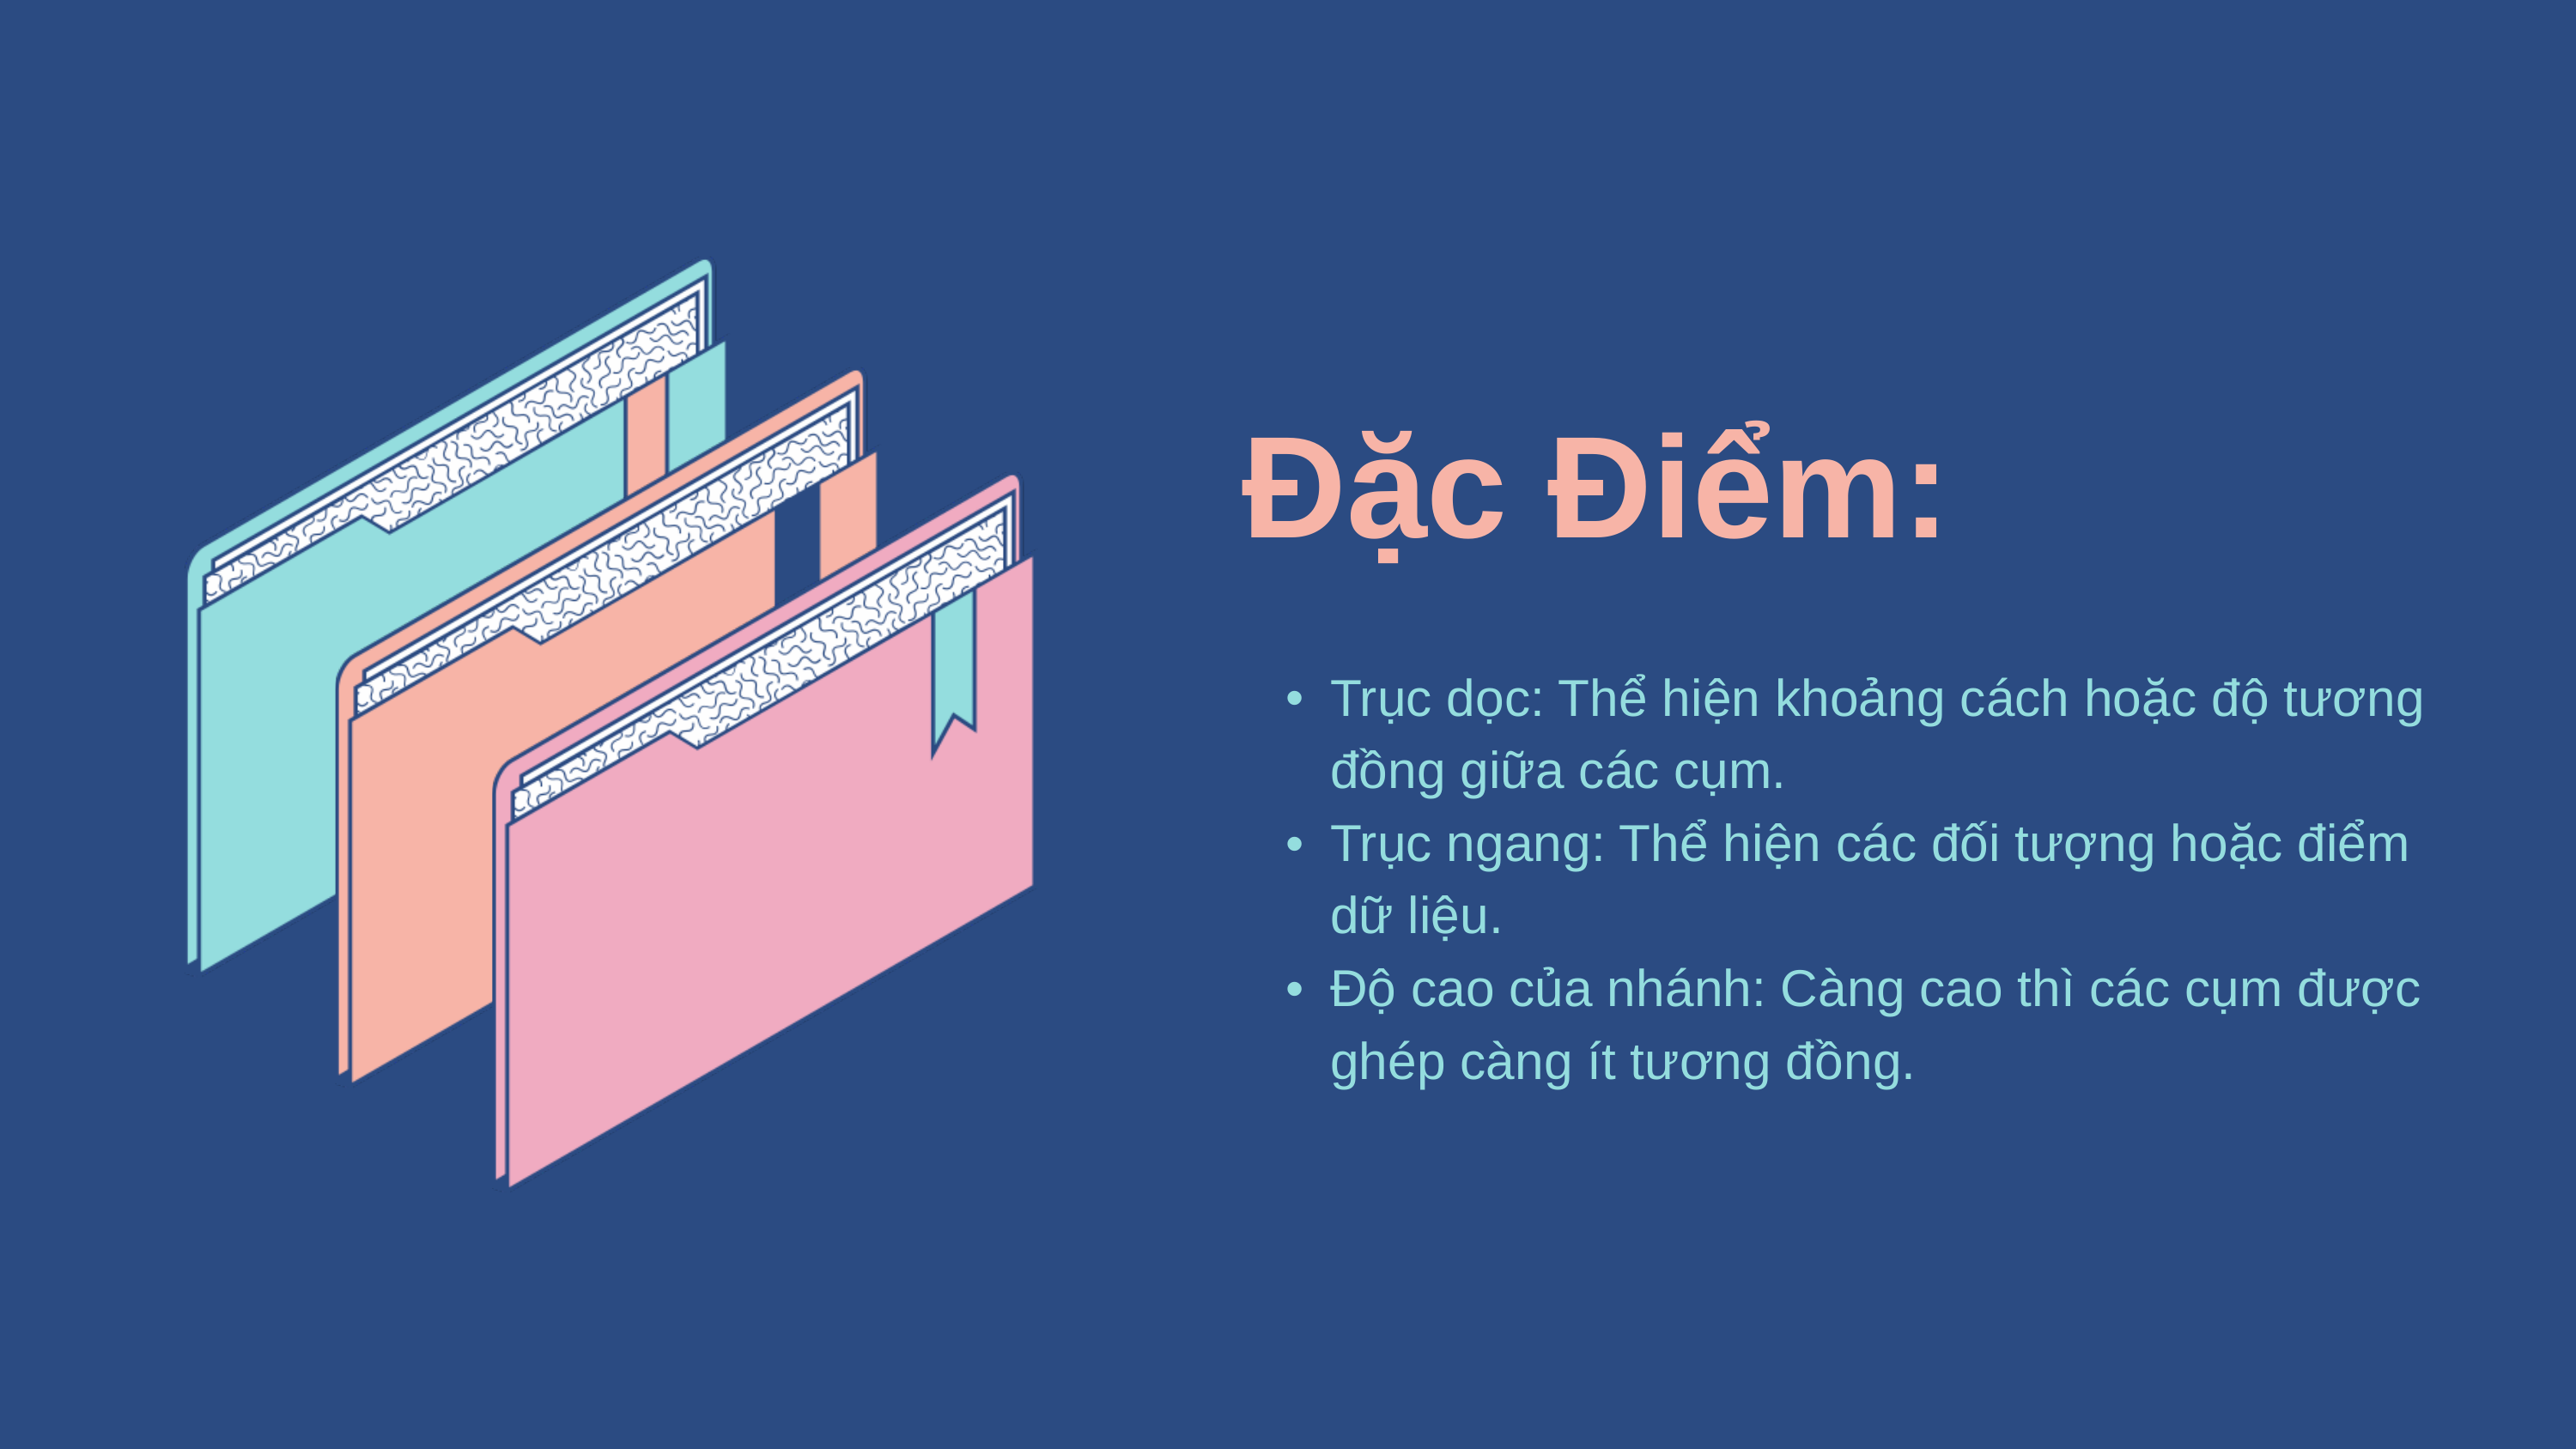

| Đặc Điểm: |
| --- |
| Trục dọc: Thể hiện khoảng cách hoặc độ tương đồng giữa các cụm. Trục ngang: Thể hiện các đối tượng hoặc điểm dữ liệu. Độ cao của nhánh: Càng cao thì các cụm được ghép càng ít tương đồng. |